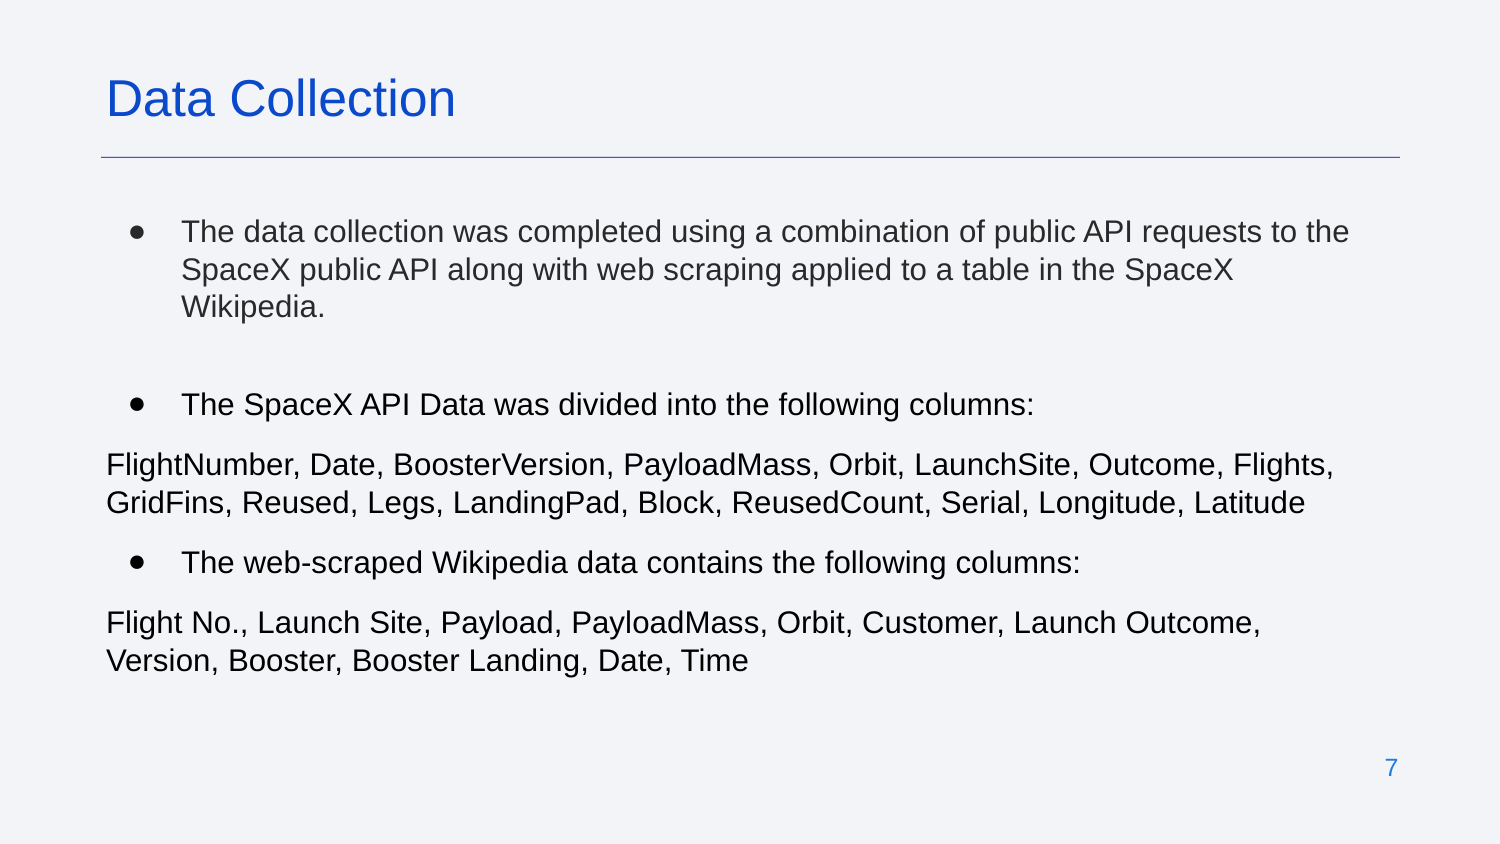

Data Collection
The data collection was completed using a combination of public API requests to the SpaceX public API along with web scraping applied to a table in the SpaceX Wikipedia.

The SpaceX API Data was divided into the following columns:
FlightNumber, Date, BoosterVersion, PayloadMass, Orbit, LaunchSite, Outcome, Flights, GridFins, Reused, Legs, LandingPad, Block, ReusedCount, Serial, Longitude, Latitude
The web-scraped Wikipedia data contains the following columns:
Flight No., Launch Site, Payload, PayloadMass, Orbit, Customer, Launch Outcome, Version, Booster, Booster Landing, Date, Time

7